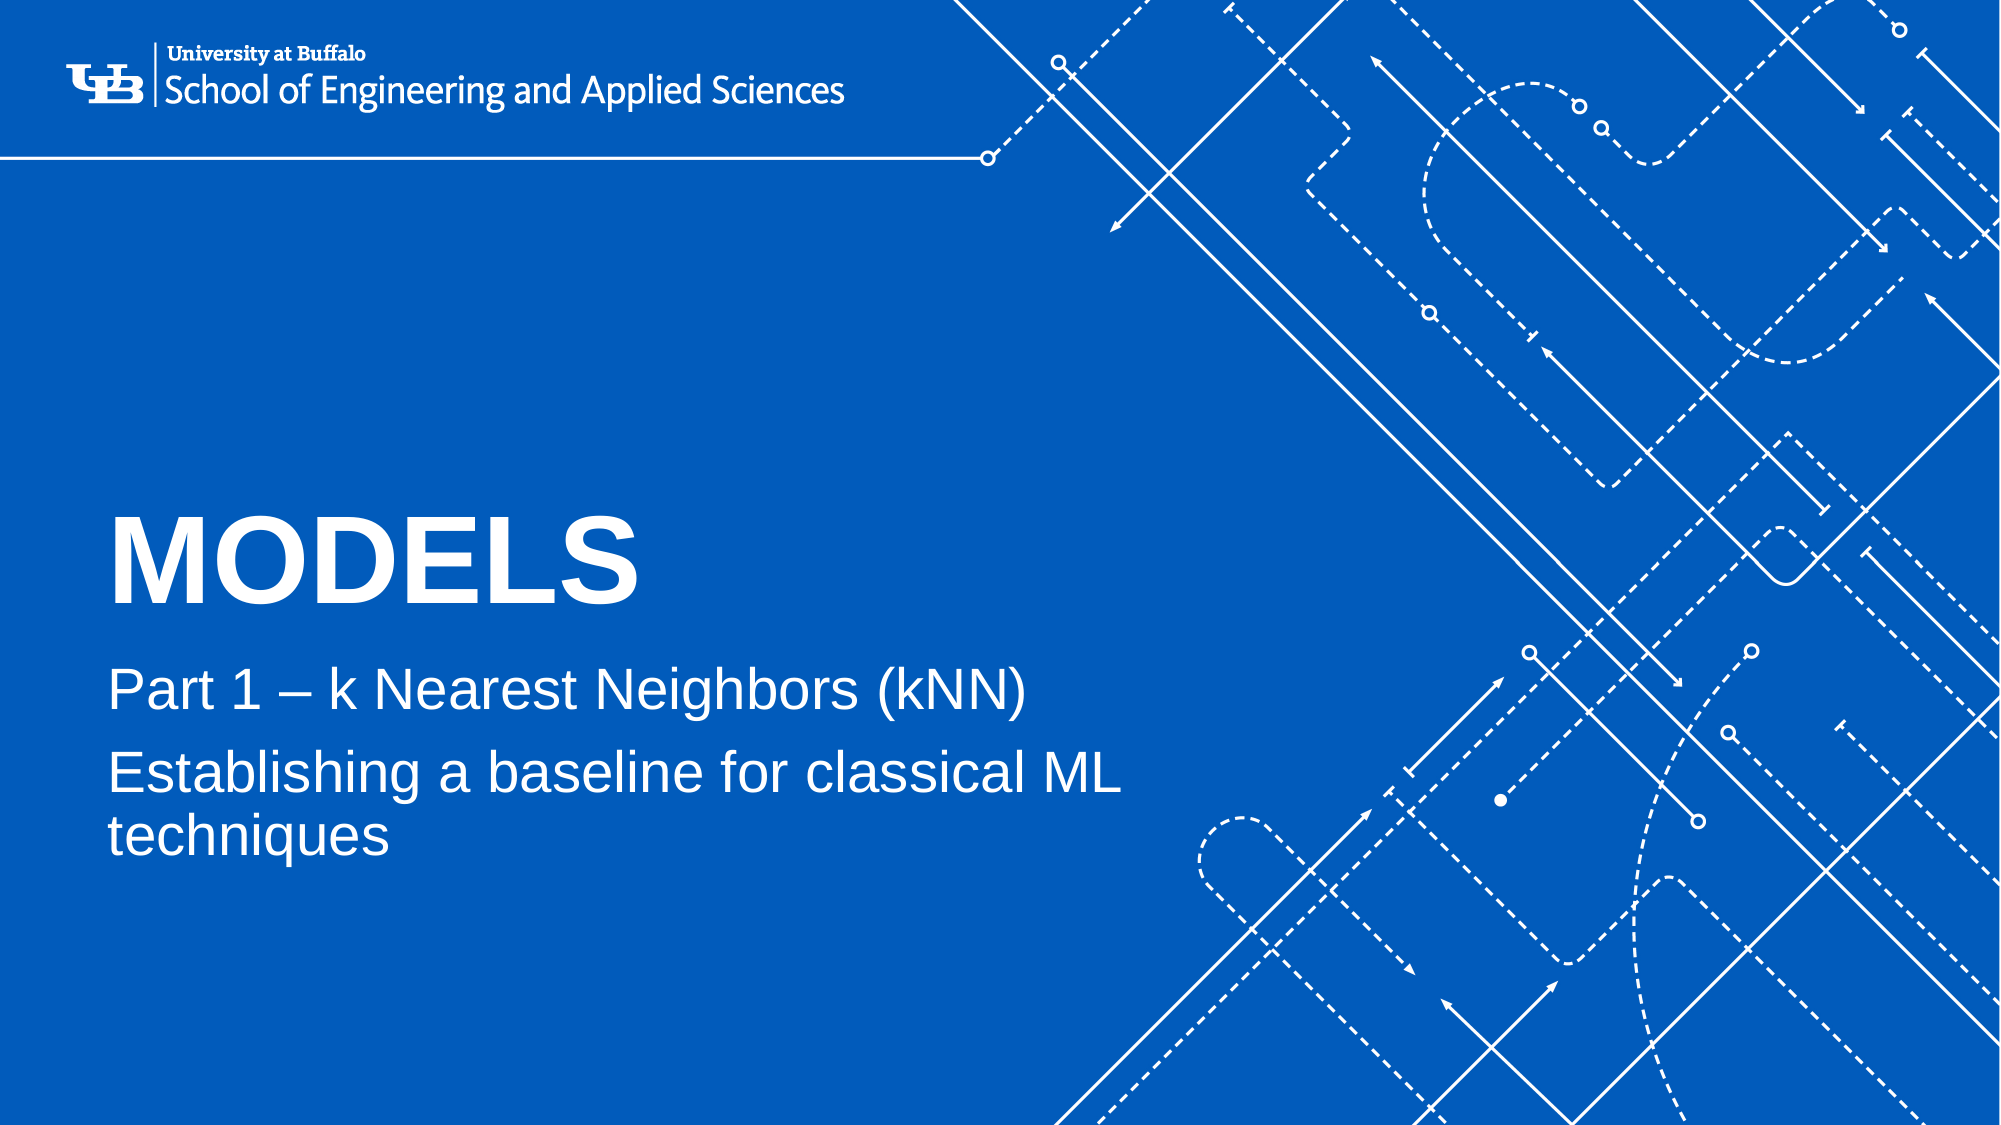

# Models
Part 1 – k Nearest Neighbors (kNN)
Establishing a baseline for classical ML techniques